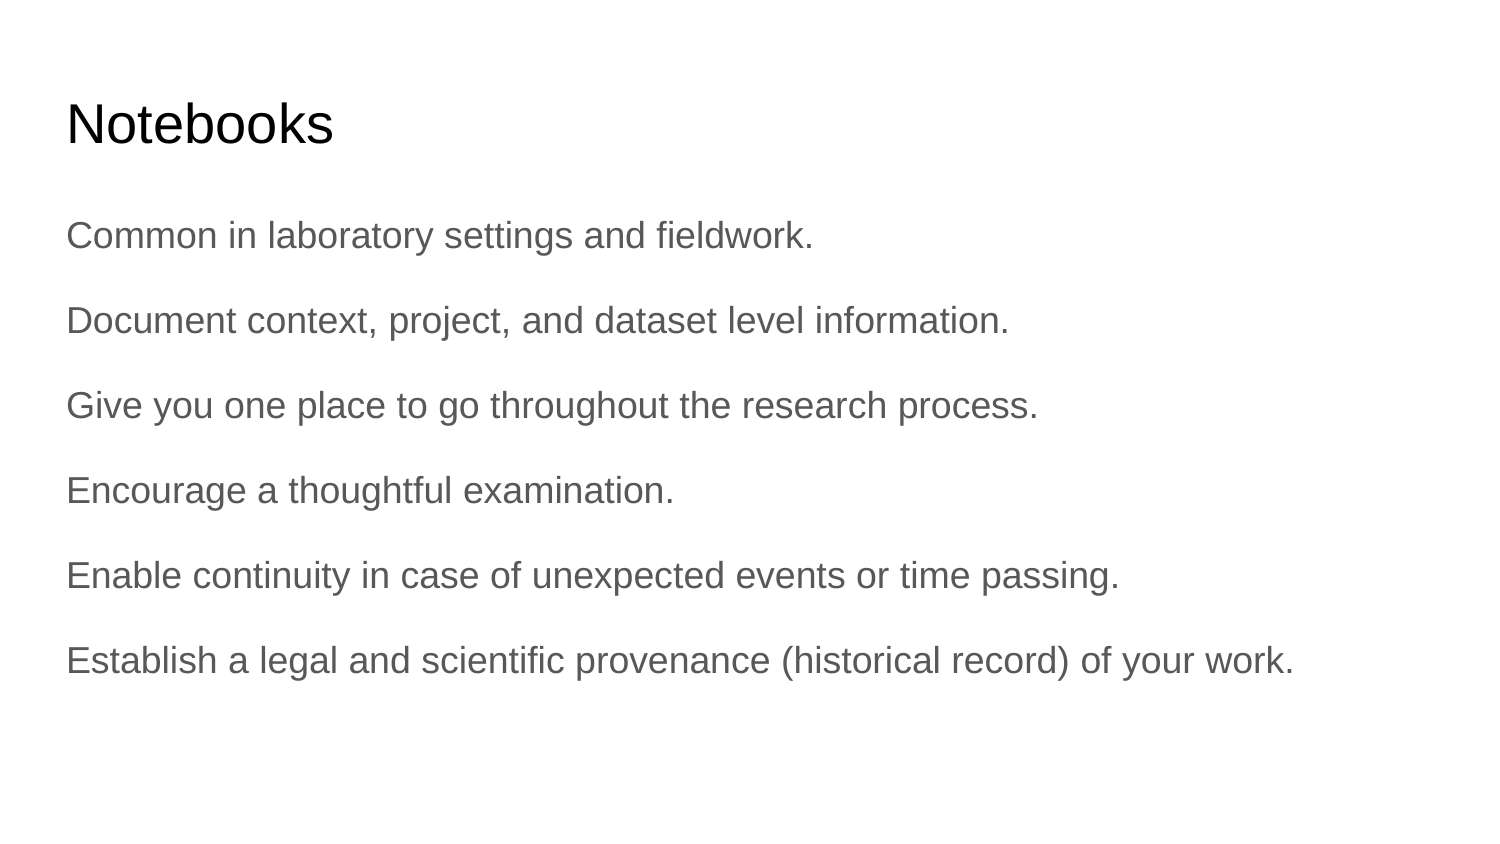

# Notebooks
Common in laboratory settings and fieldwork.
Document context, project, and dataset level information.
Give you one place to go throughout the research process.
Encourage a thoughtful examination.
Enable continuity in case of unexpected events or time passing.
Establish a legal and scientific provenance (historical record) of your work.